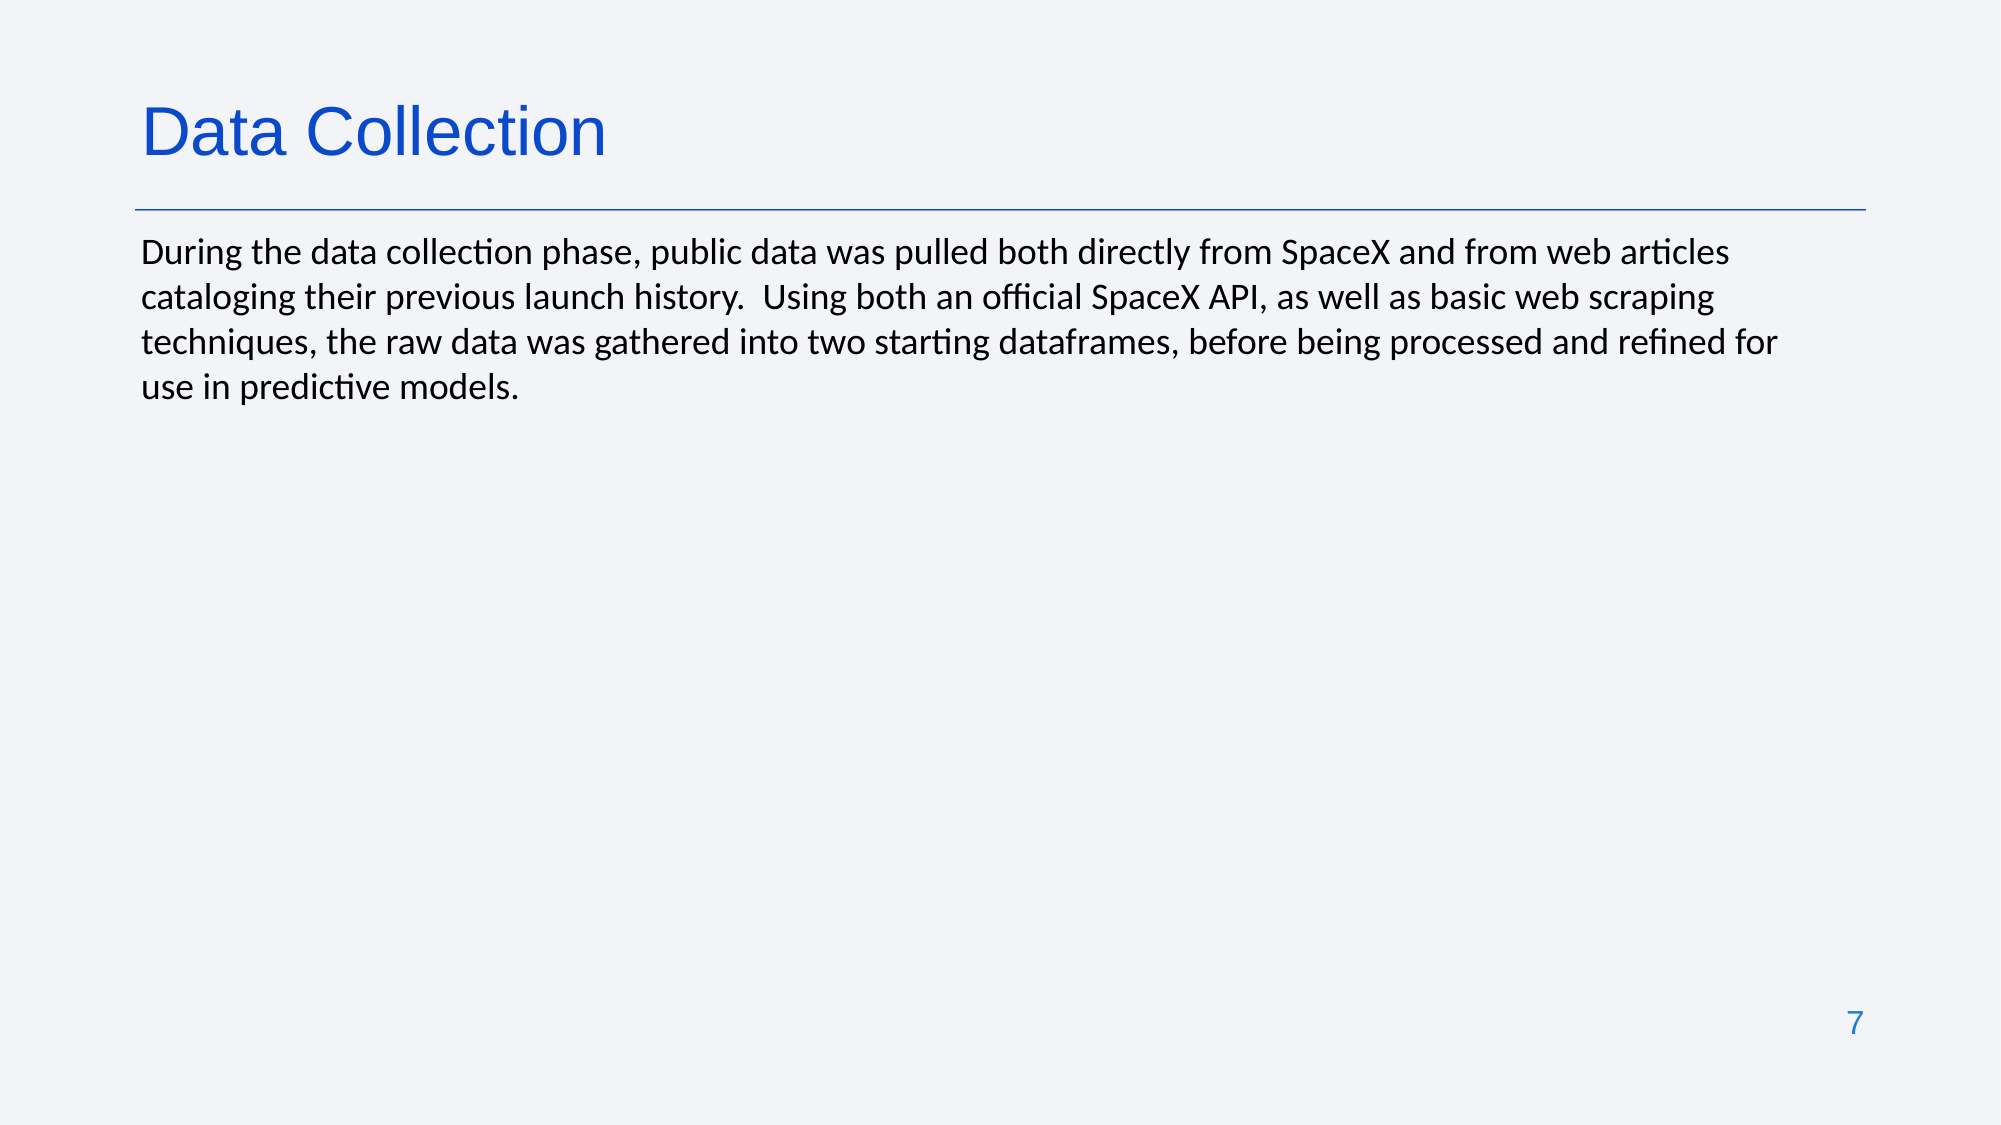

Data Collection
During the data collection phase, public data was pulled both directly from SpaceX and from web articles cataloging their previous launch history.  Using both an official SpaceX API, as well as basic web scraping techniques, the raw data was gathered into two starting dataframes, before being processed and refined for use in predictive models.
7